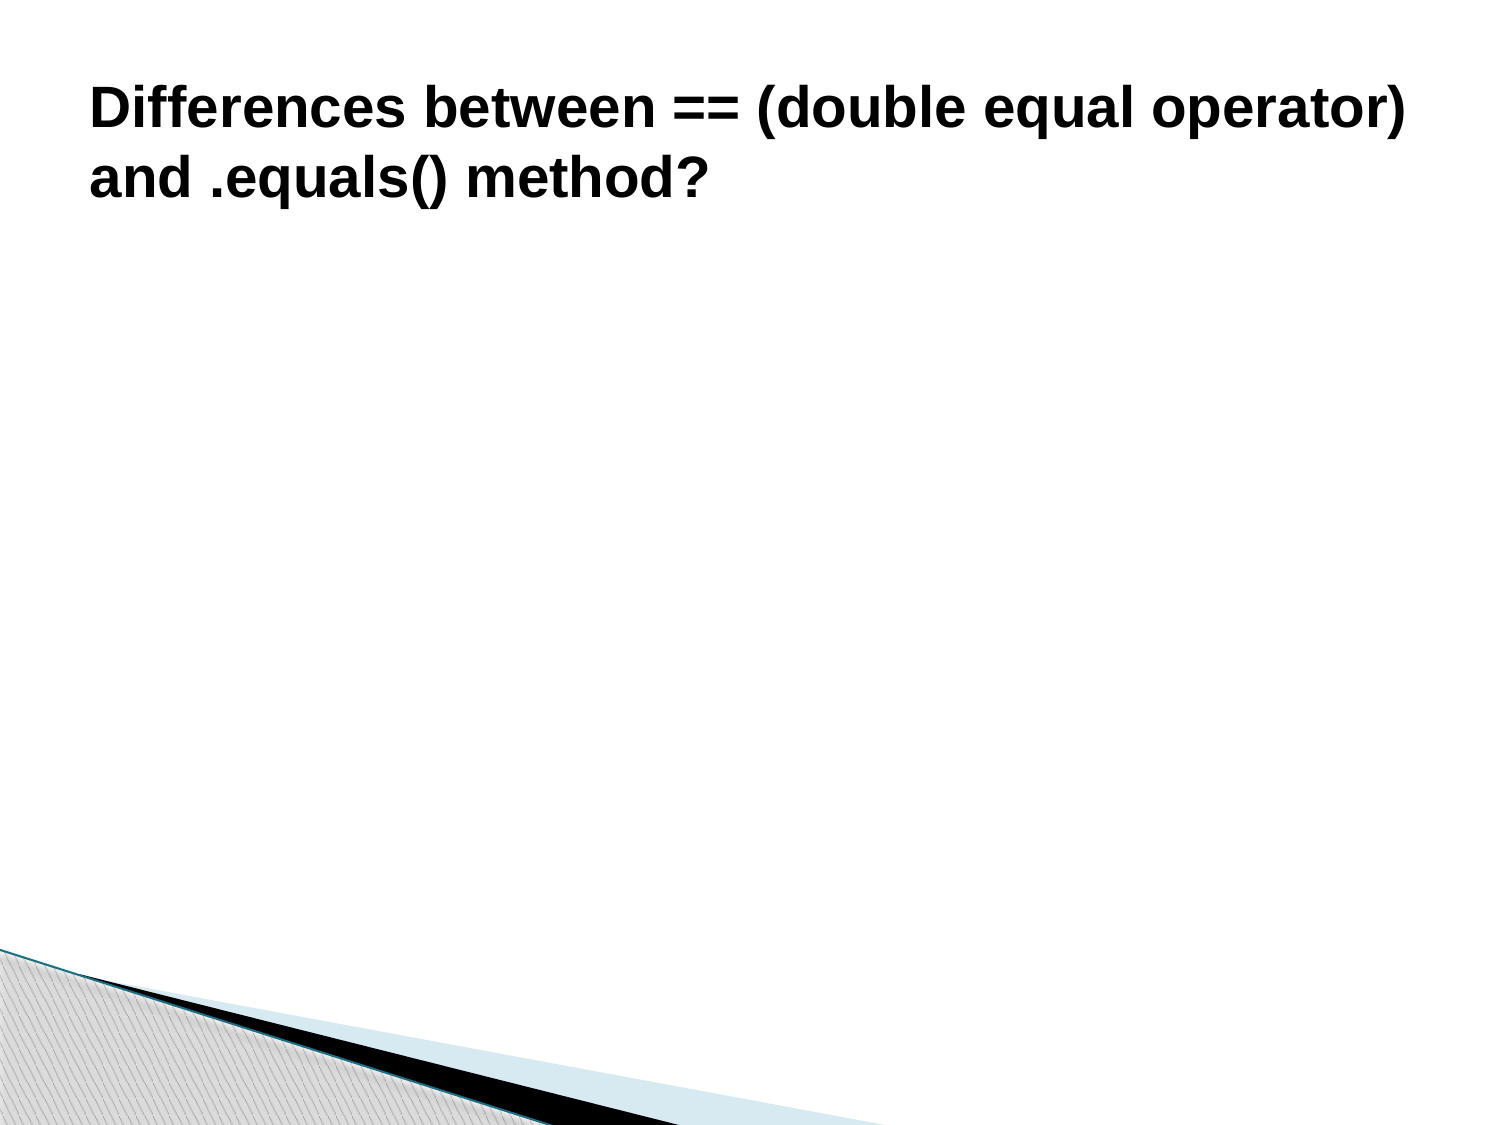

# Differences between == (double equal operator) and .equals() method?